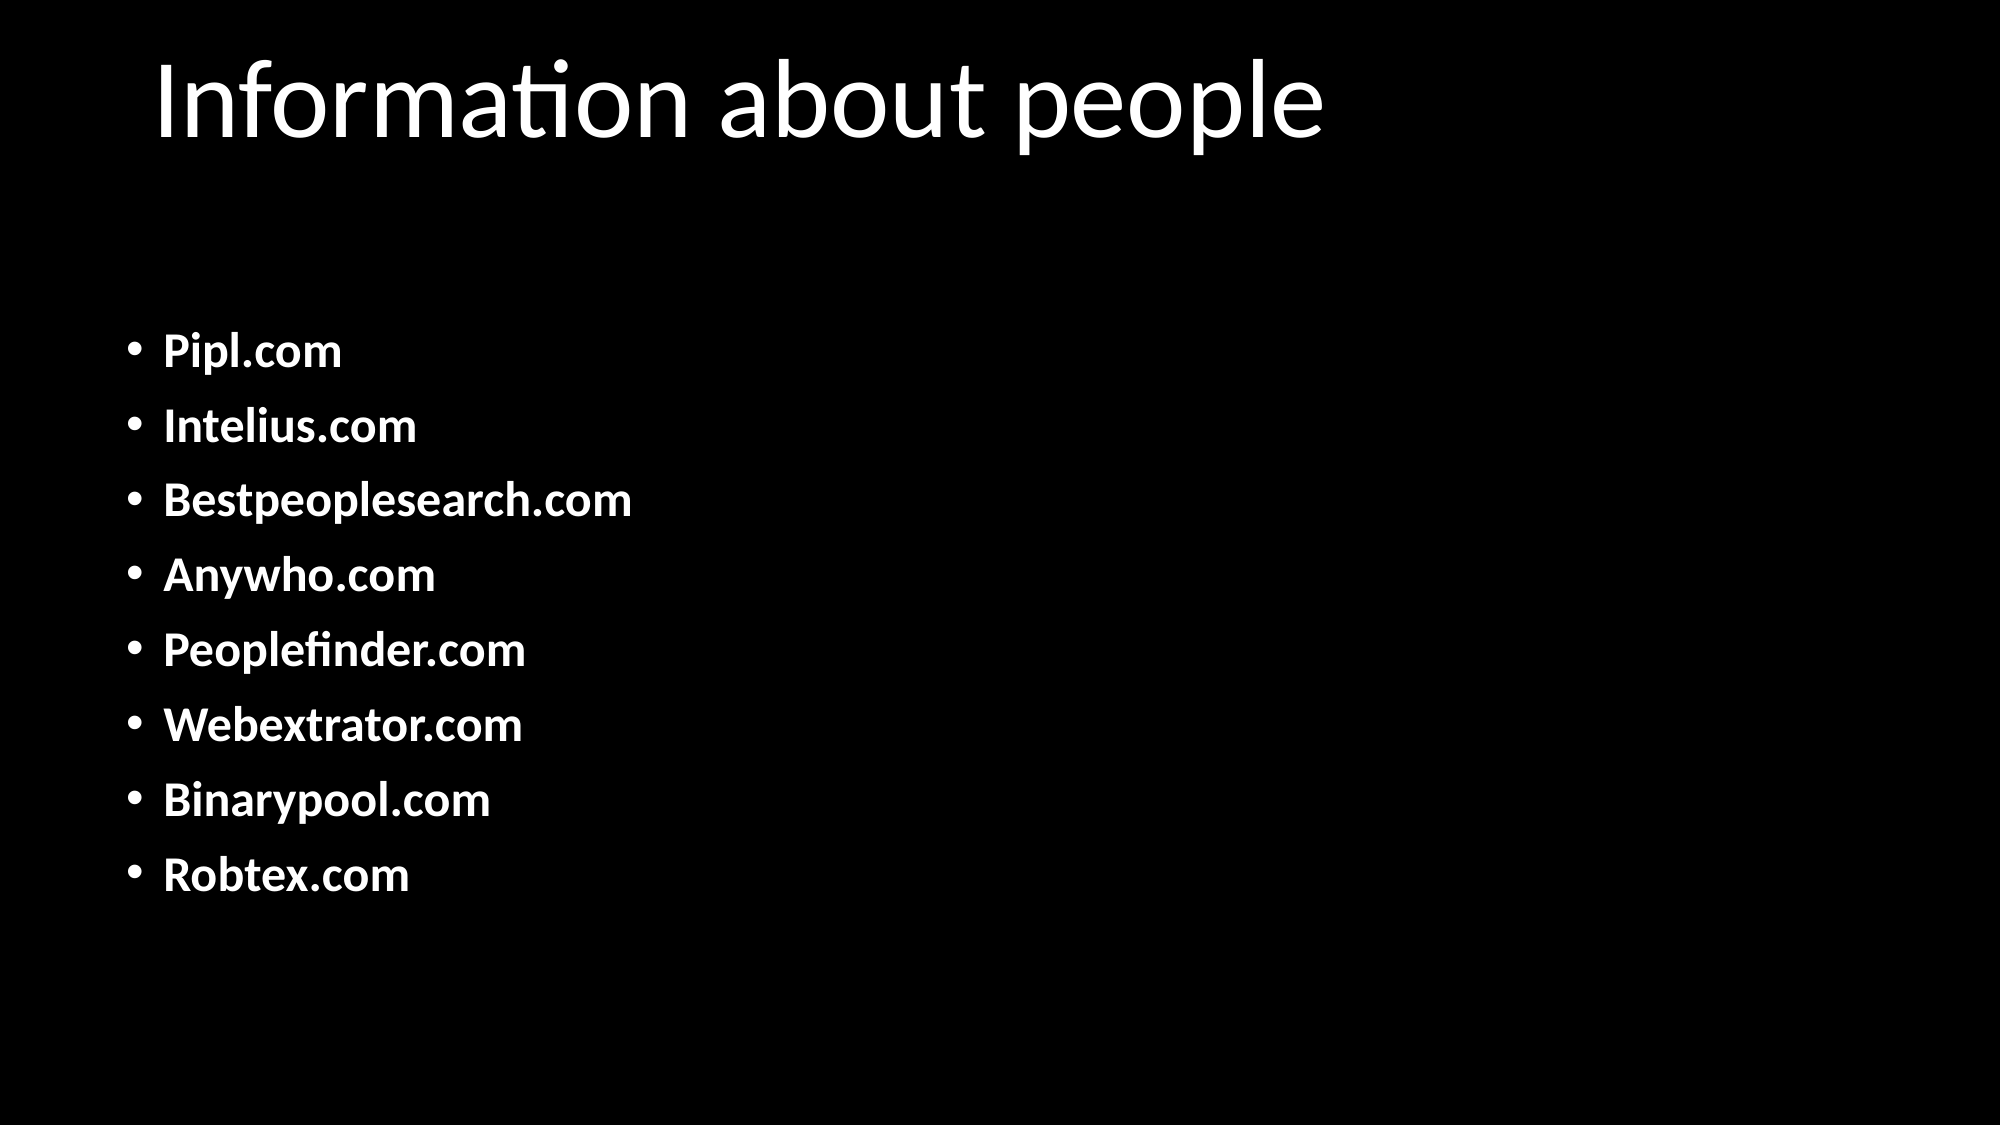

Information about people
Pipl.com
Intelius.com
Bestpeoplesearch.com
Anywho.com
Peoplefinder.com
Webextrator.com
Binarypool.com
Robtex.com